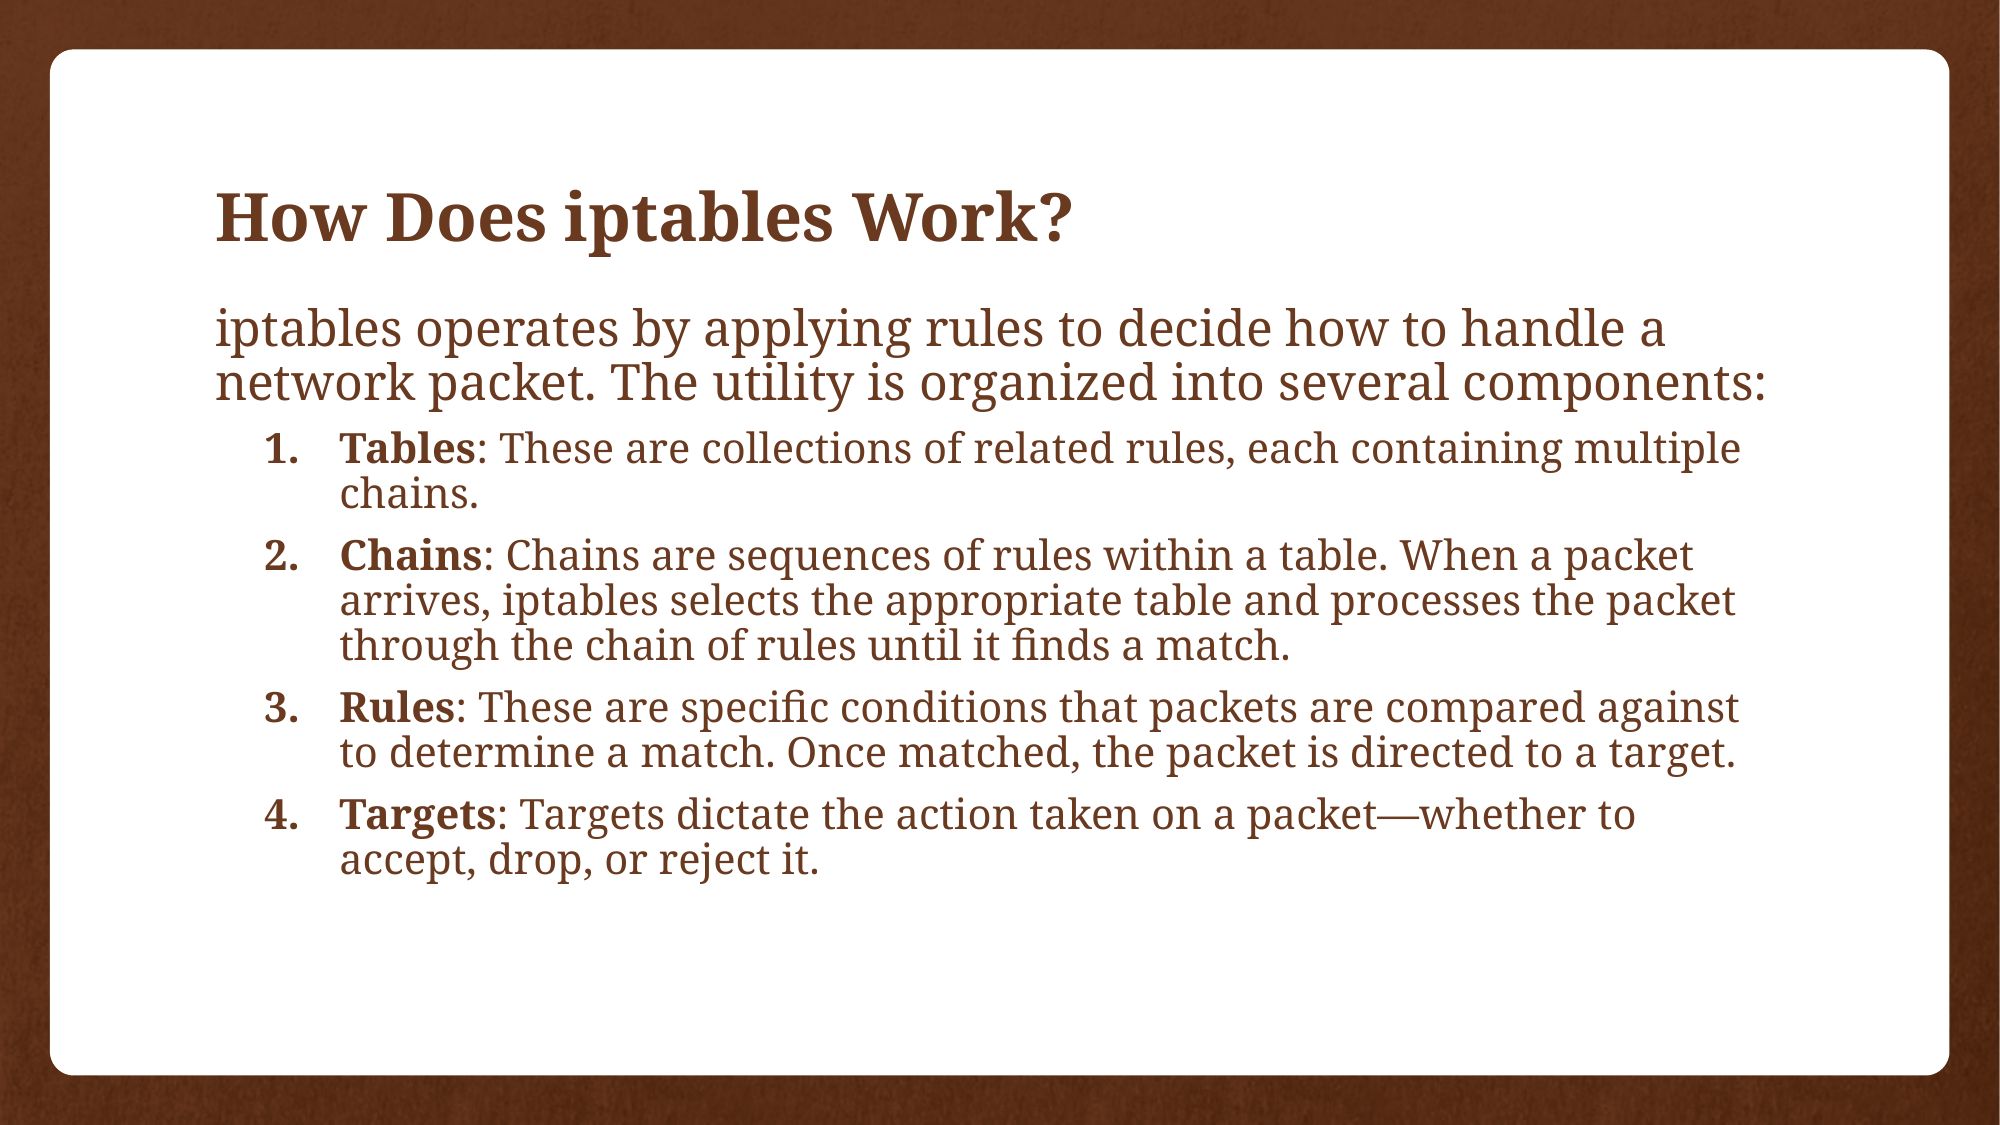

# How Does iptables Work?
iptables operates by applying rules to decide how to handle a network packet. The utility is organized into several components:
Tables: These are collections of related rules, each containing multiple chains.
Chains: Chains are sequences of rules within a table. When a packet arrives, iptables selects the appropriate table and processes the packet through the chain of rules until it finds a match.
Rules: These are specific conditions that packets are compared against to determine a match. Once matched, the packet is directed to a target.
Targets: Targets dictate the action taken on a packet—whether to accept, drop, or reject it.